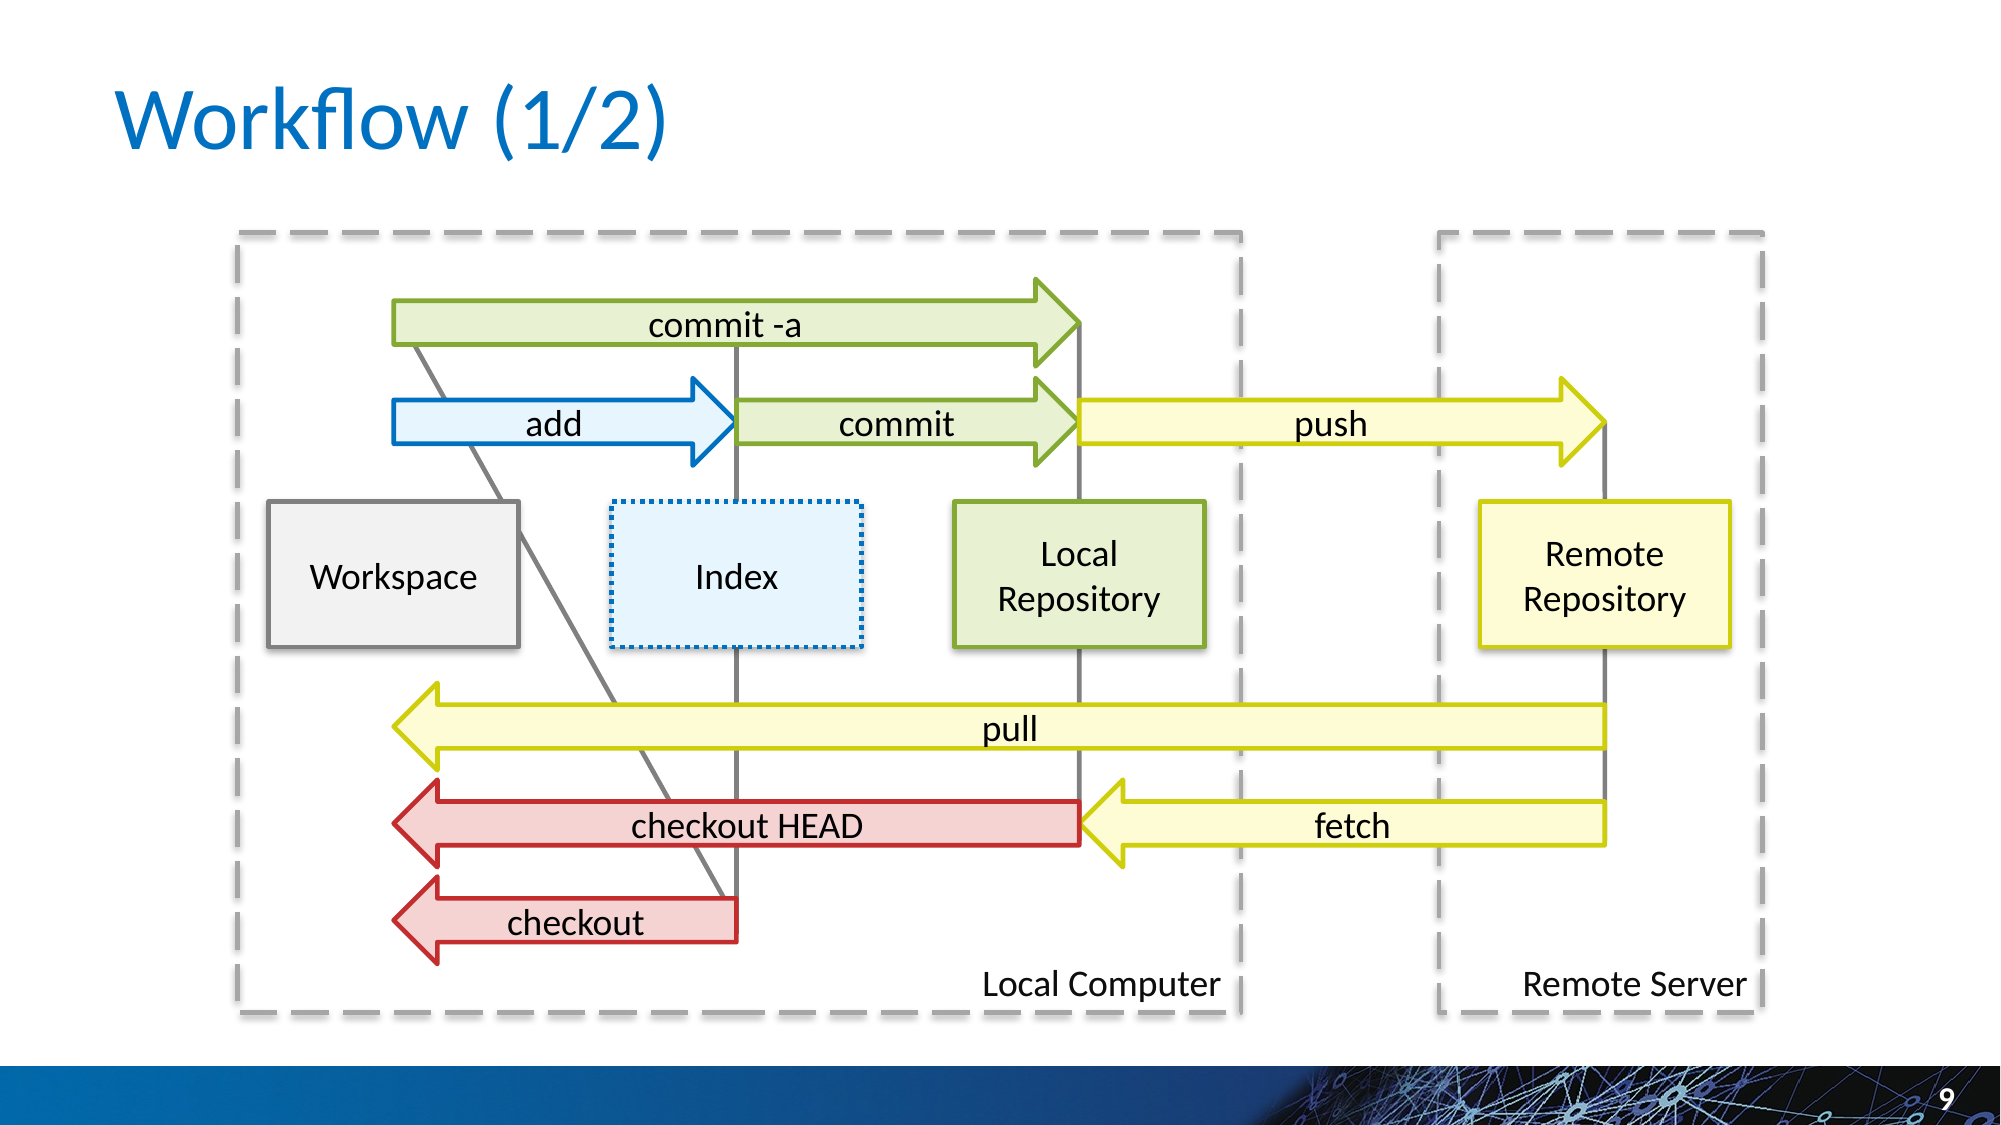

# Workflow (1/2)

commit -a
add
commit
push
Workspace
Index
Local
Repository
Remote
Repository
pull
checkout HEAD
fetch
checkout
Local Computer
Remote Server
Local Computer
Remote Server
9